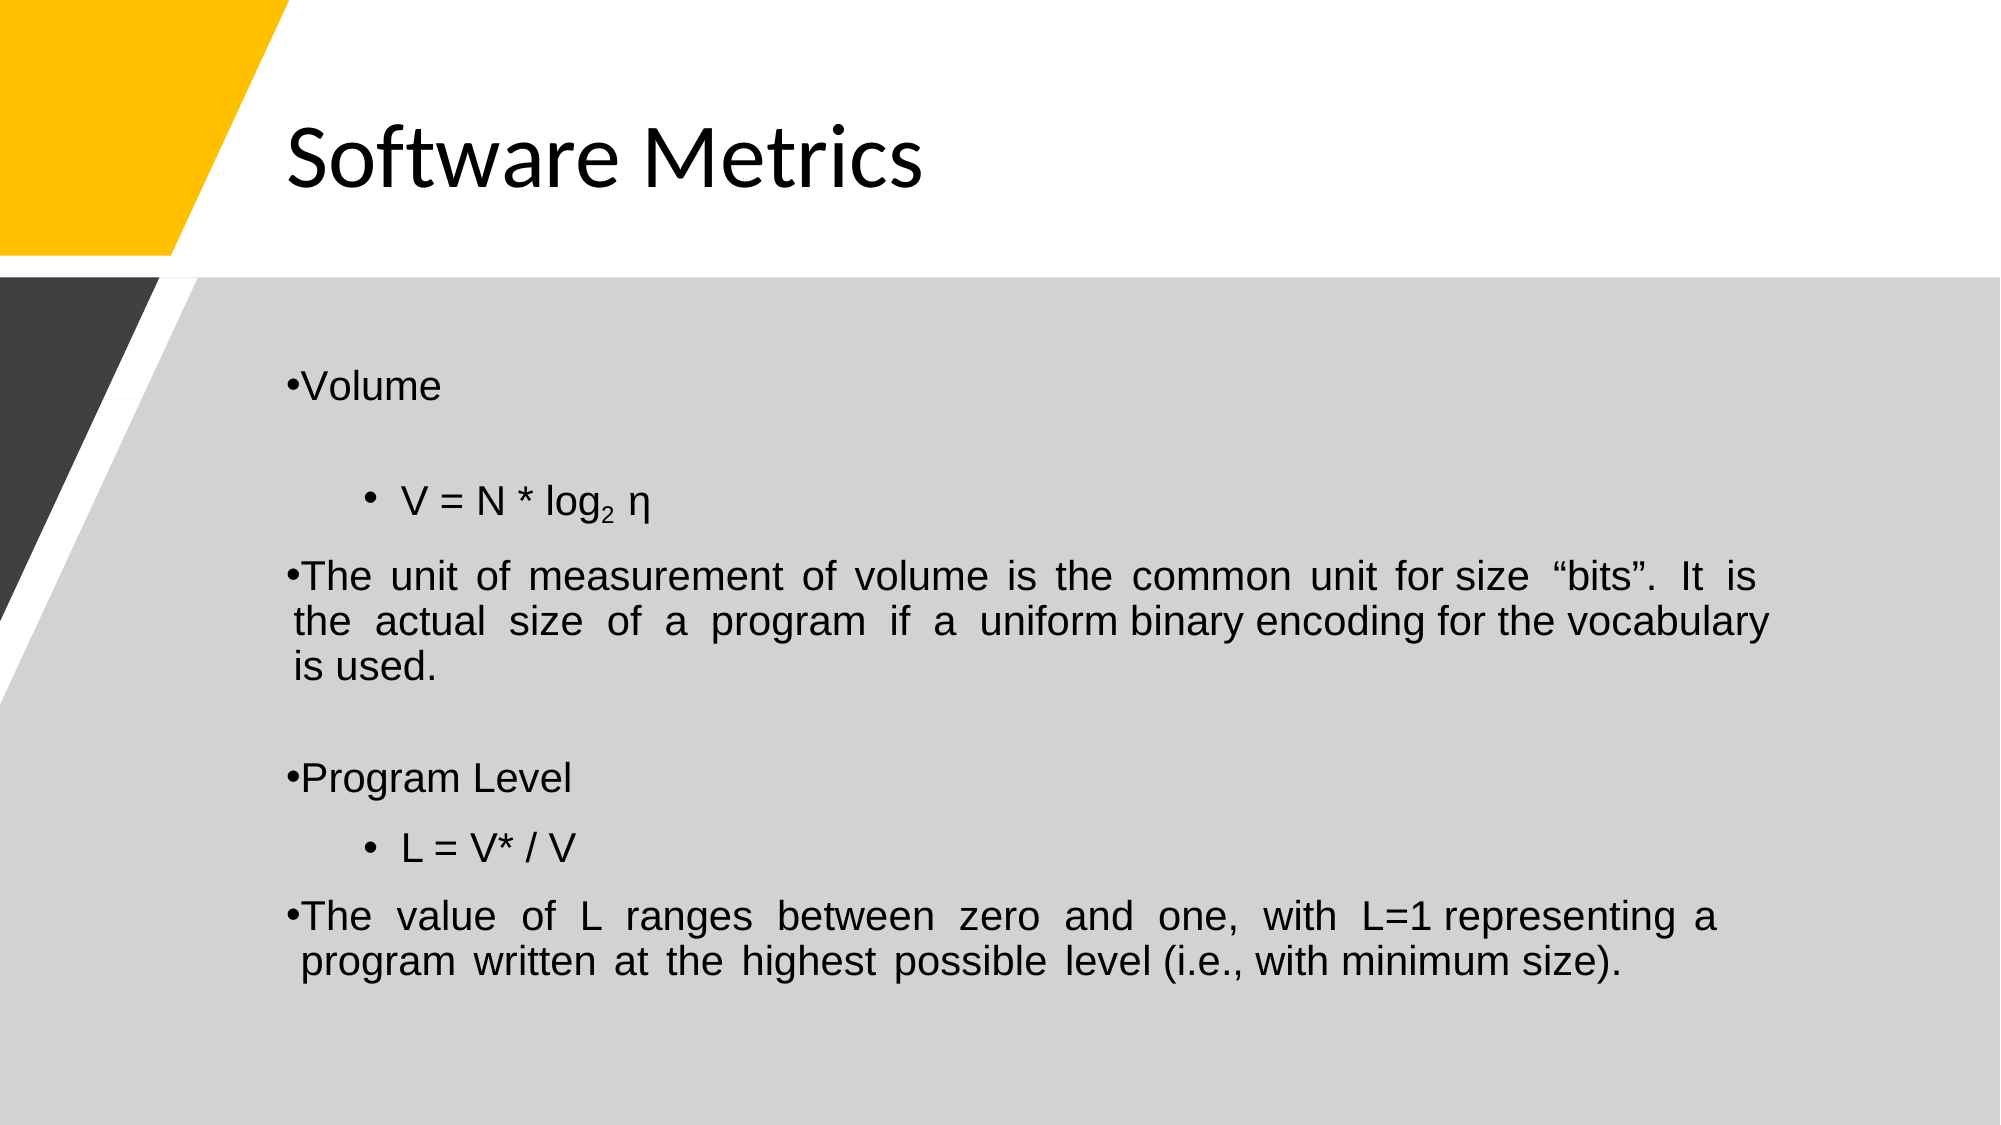

# Software Metrics

Volume

V = N * log2  η
The unit of measurement of volume is the common unit for size  “bits”.  It  is  the  actual  size  of  a  program  if  a  uniform binary encoding for the vocabulary is used.

Program Level
L = V* / V
The  value  of  L  ranges  between  zero  and  one,  with  L=1 representing a program written at the highest possible level (i.e., with minimum size).